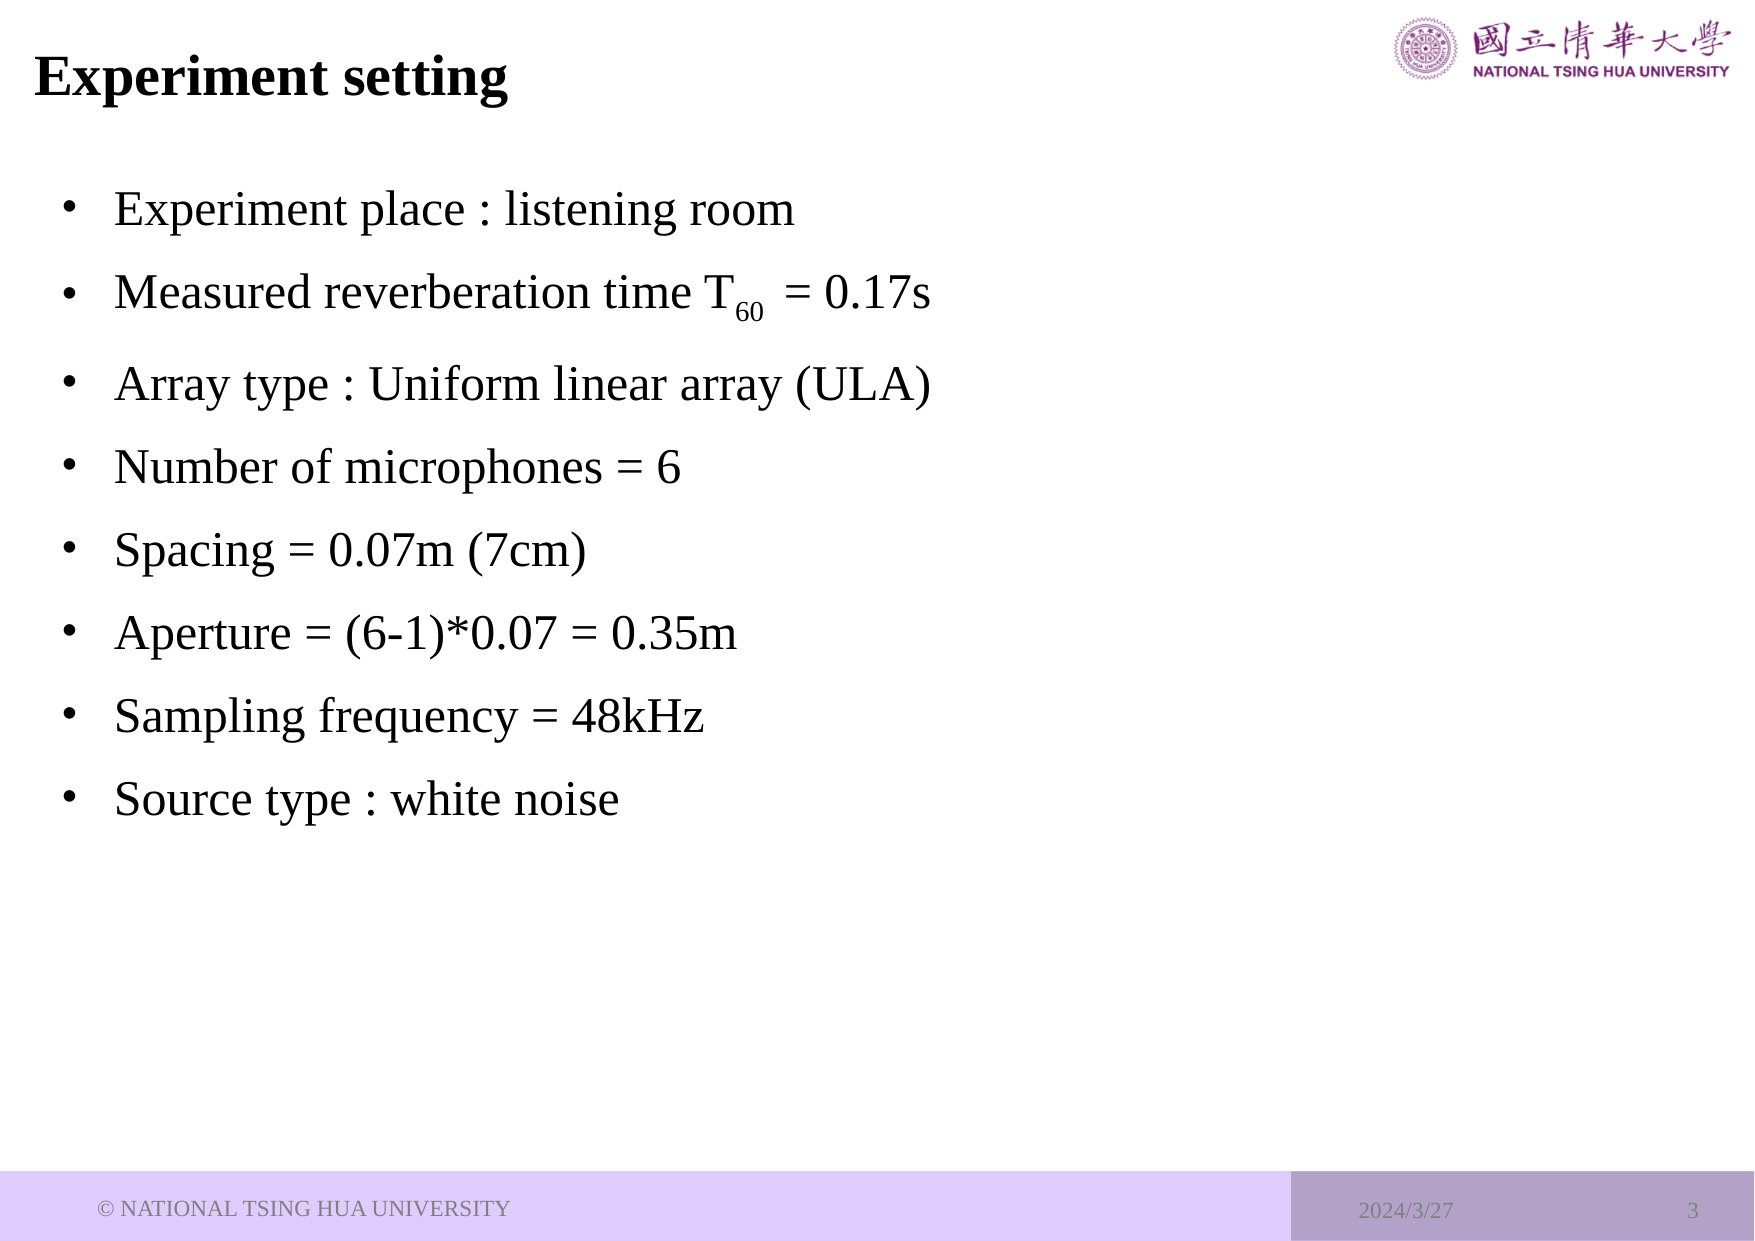

# Experiment setting
Experiment place : listening room
Measured reverberation time T60  = 0.17s
Array type : Uniform linear array (ULA)
Number of microphones = 6
Spacing = 0.07m (7cm)
Aperture = (6-1)*0.07 = 0.35m
Sampling frequency = 48kHz
Source type : white noise
© NATIONAL TSING HUA UNIVERSITY
2024/3/27
3